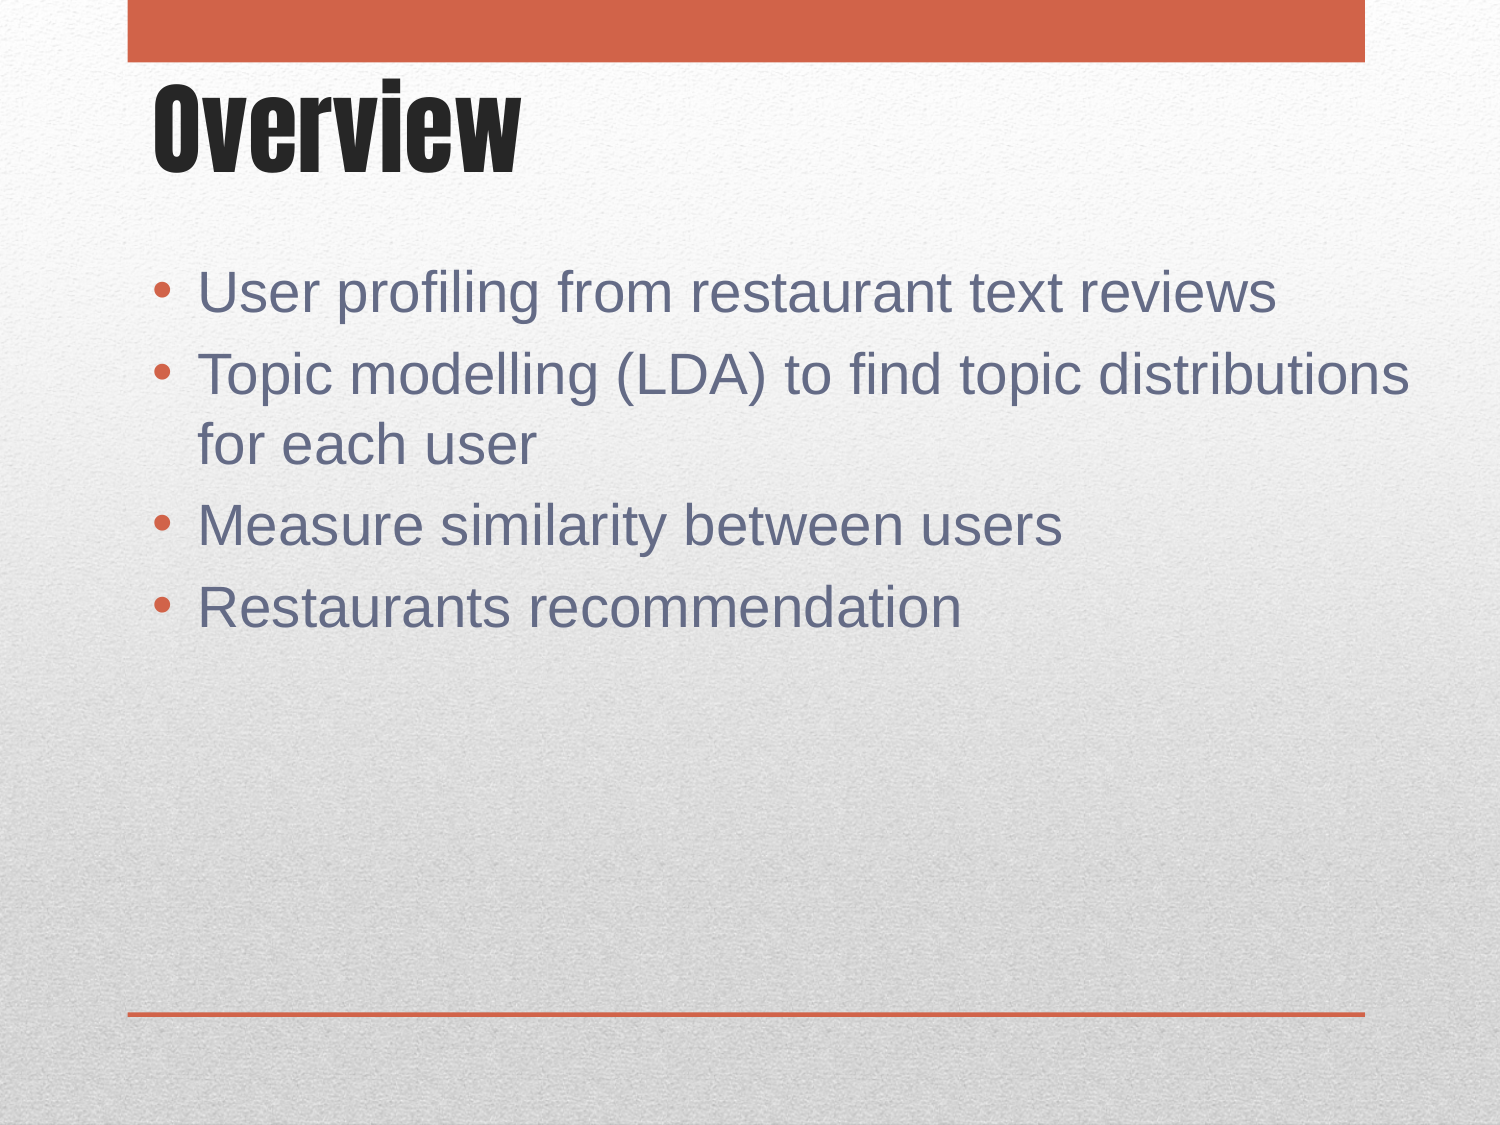

# Overview
User profiling from restaurant text reviews
Topic modelling (LDA) to find topic distributions for each user
Measure similarity between users
Restaurants recommendation